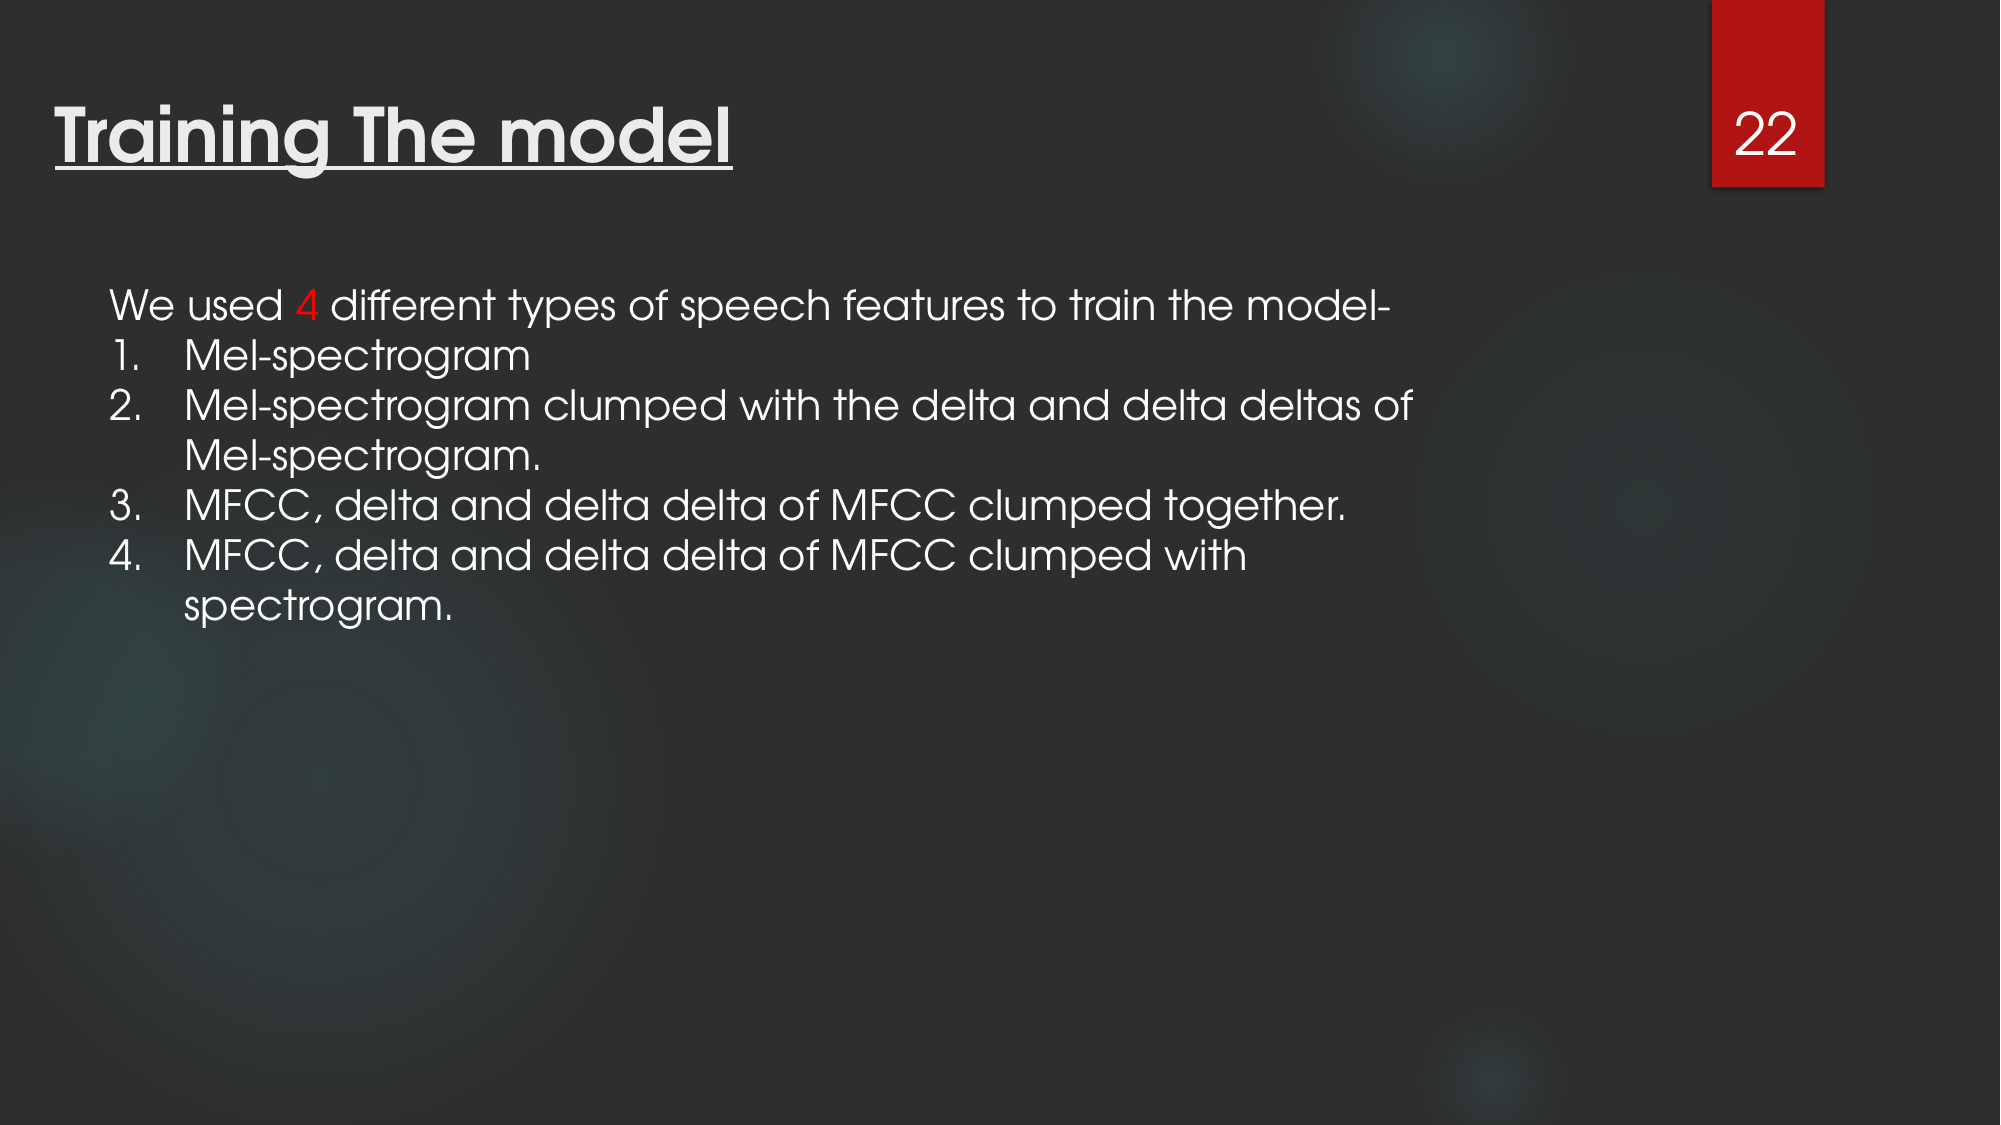

# Training The model
22
We used 4 different types of speech features to train the model-
Mel-spectrogram
Mel-spectrogram clumped with the delta and delta deltas of Mel-spectrogram.
MFCC, delta and delta delta of MFCC clumped together.
MFCC, delta and delta delta of MFCC clumped with spectrogram.